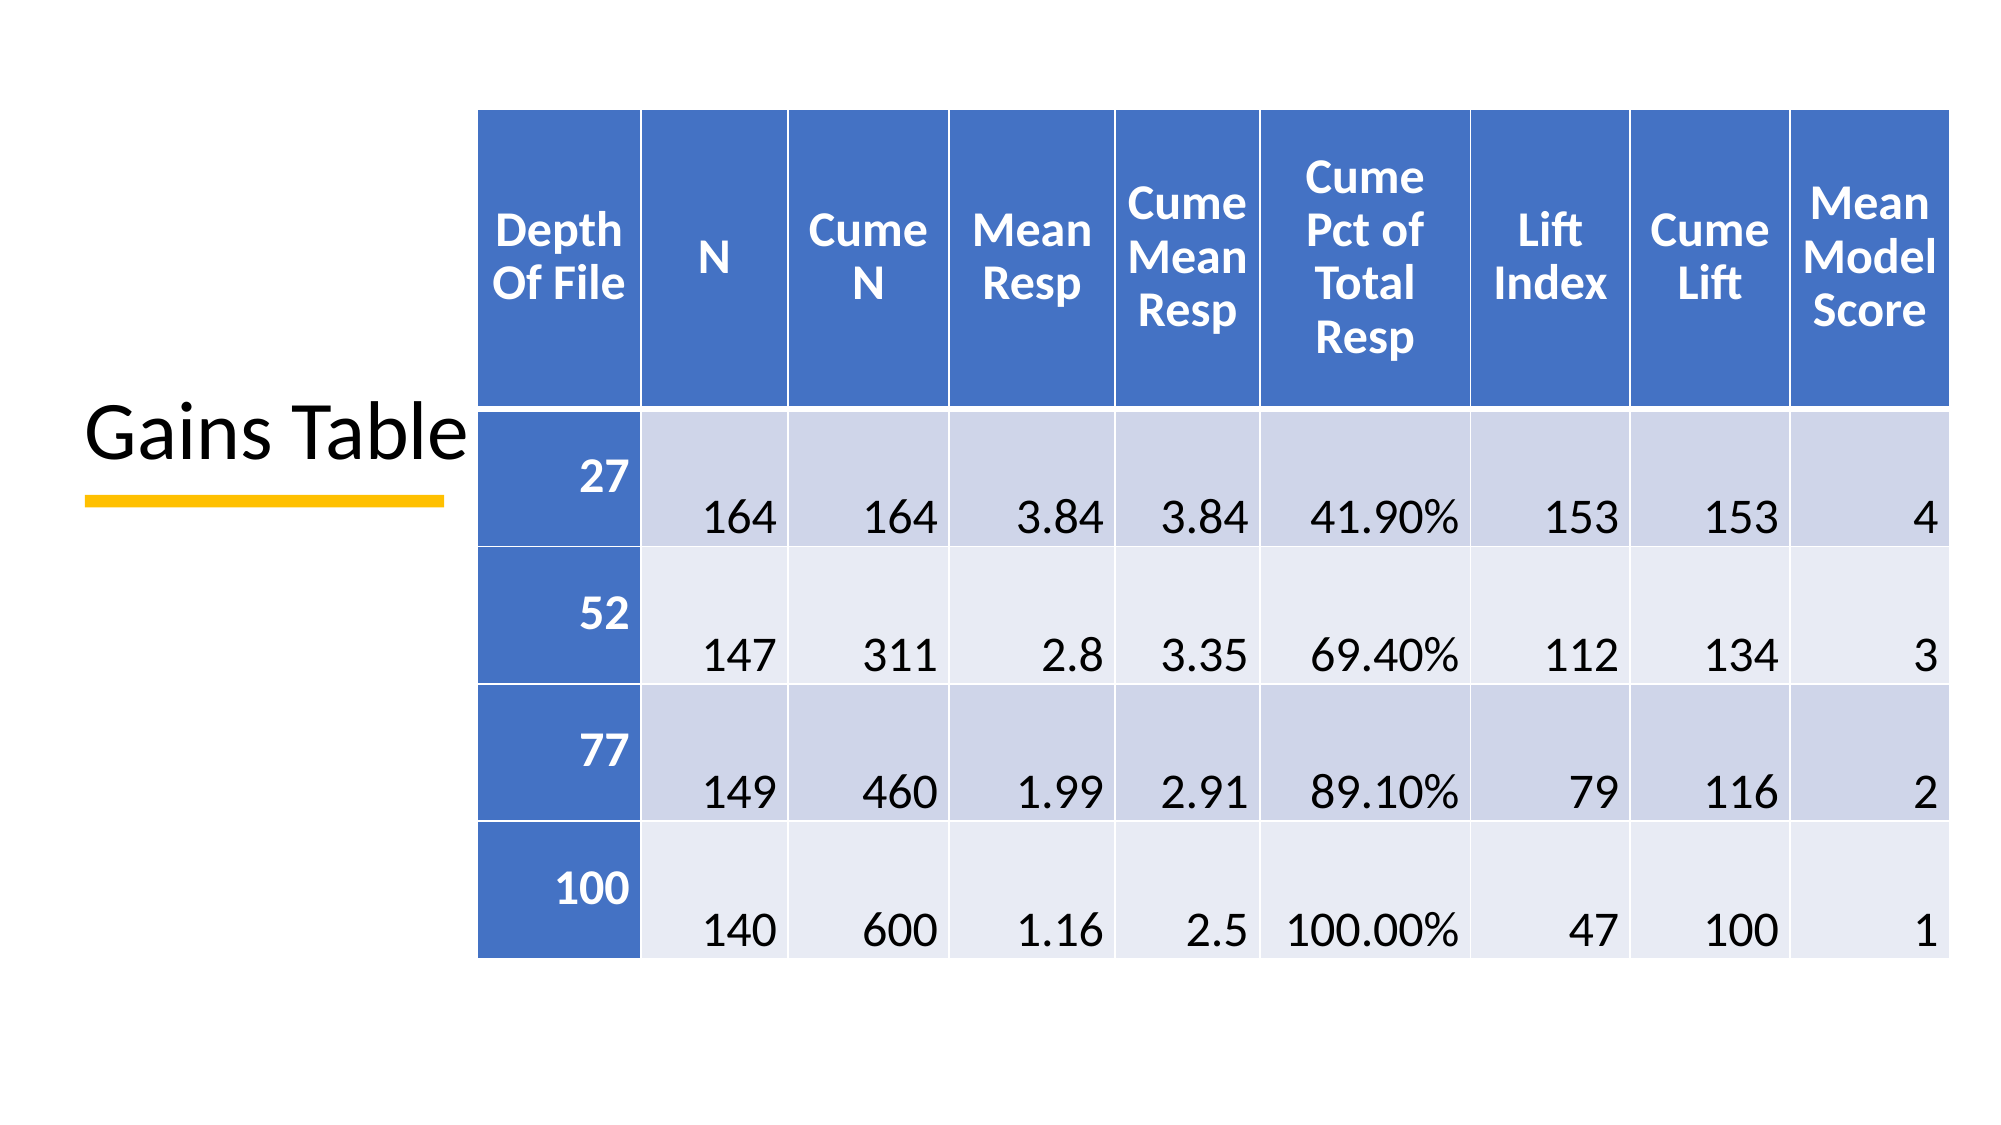

# Gains Table
| Depth Of File | N | Cume N | Mean Resp | Cume Mean Resp | Cume Pct of Total Resp | Lift Index | Cume Lift | Mean Model Score |
| --- | --- | --- | --- | --- | --- | --- | --- | --- |
| 27 | 164 | 164 | 3.84 | 3.84 | 41.90% | 153 | 153 | 4 |
| 52 | 147 | 311 | 2.8 | 3.35 | 69.40% | 112 | 134 | 3 |
| 77 | 149 | 460 | 1.99 | 2.91 | 89.10% | 79 | 116 | 2 |
| 100 | 140 | 600 | 1.16 | 2.5 | 100.00% | 47 | 100 | 1 |